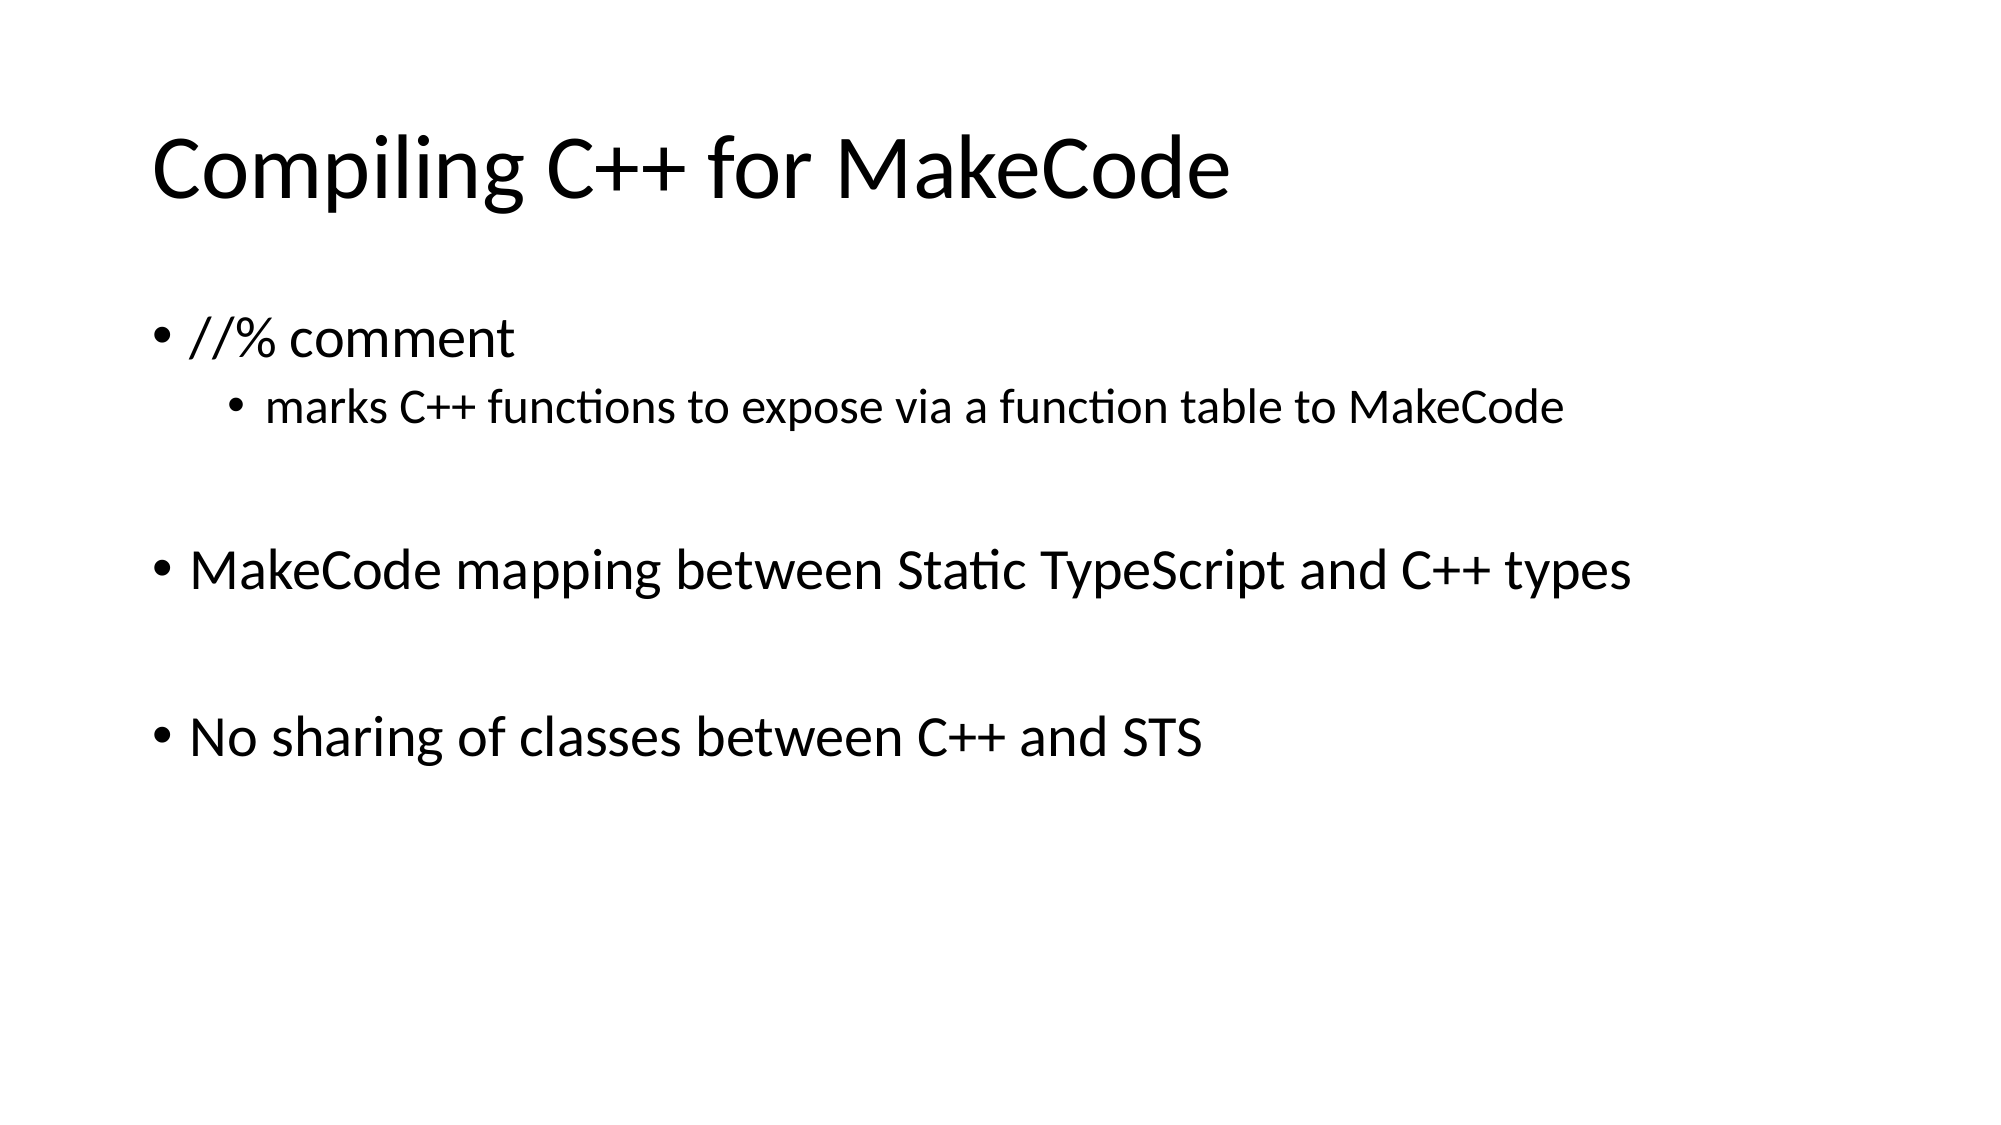

# Compiling C++ for MakeCode
//% comment
marks C++ functions to expose via a function table to MakeCode

MakeCode mapping between Static TypeScript and C++ types

No sharing of classes between C++ and STS